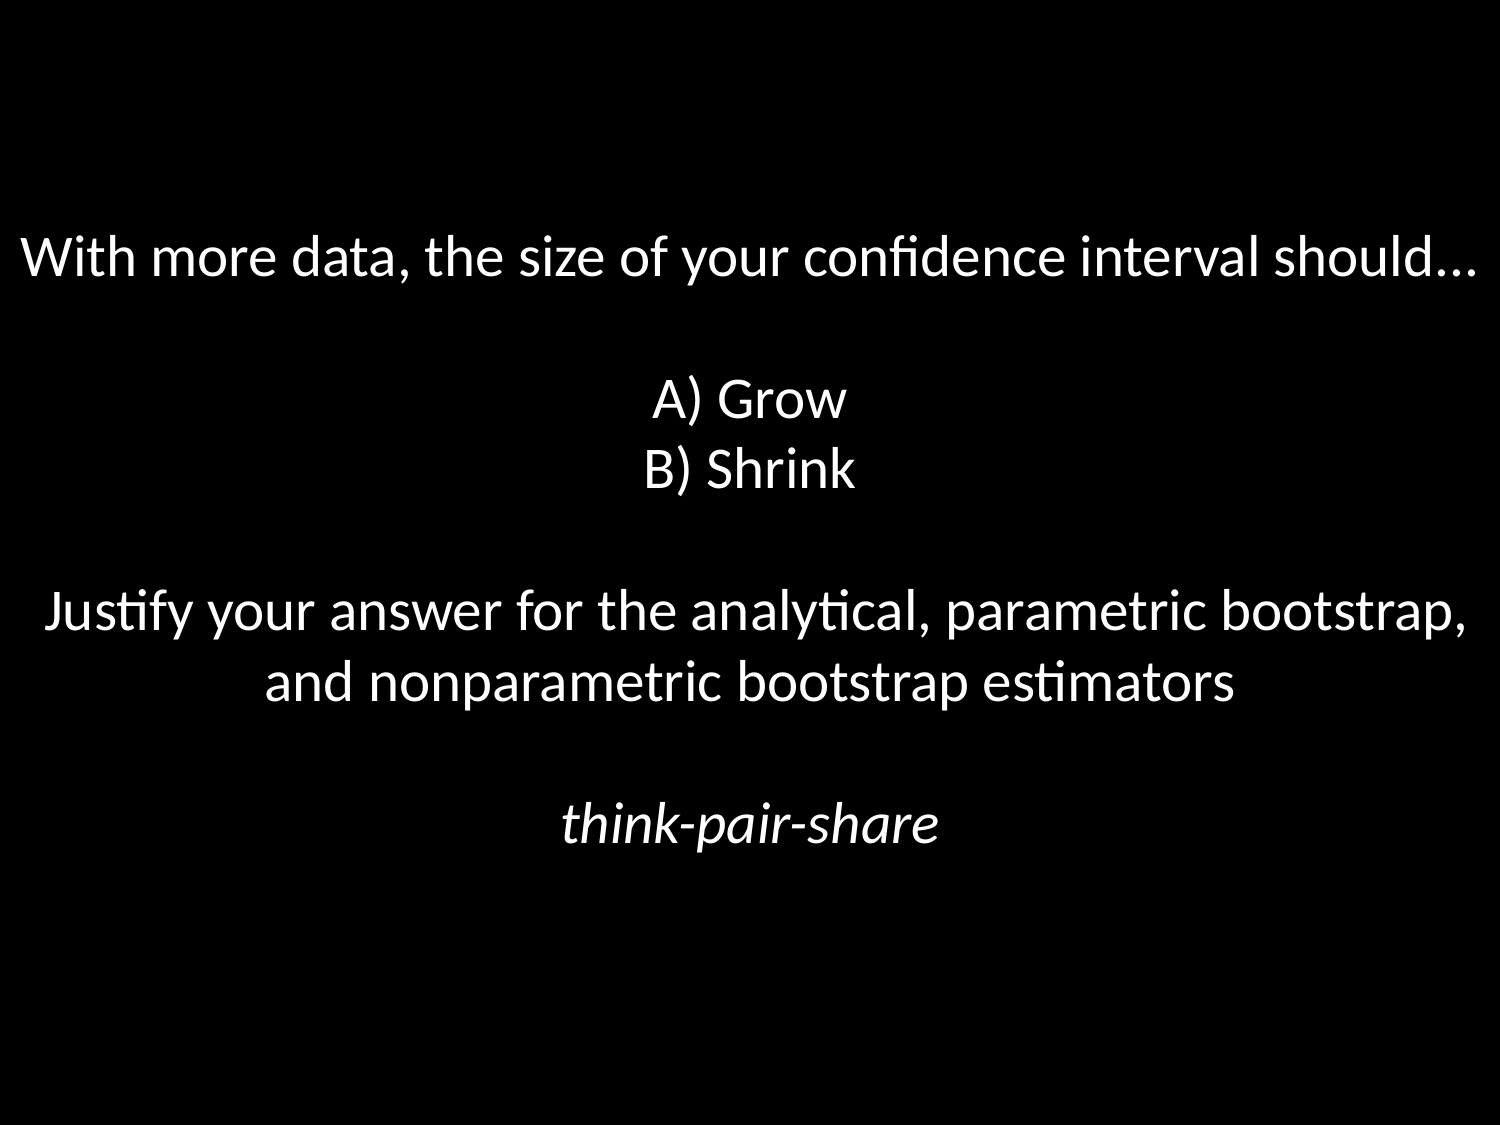

# With more data, the size of your confidence interval should... A) Grow B) Shrink Justify your answer for the analytical, parametric bootstrap, and nonparametric bootstrap estimators think-pair-share